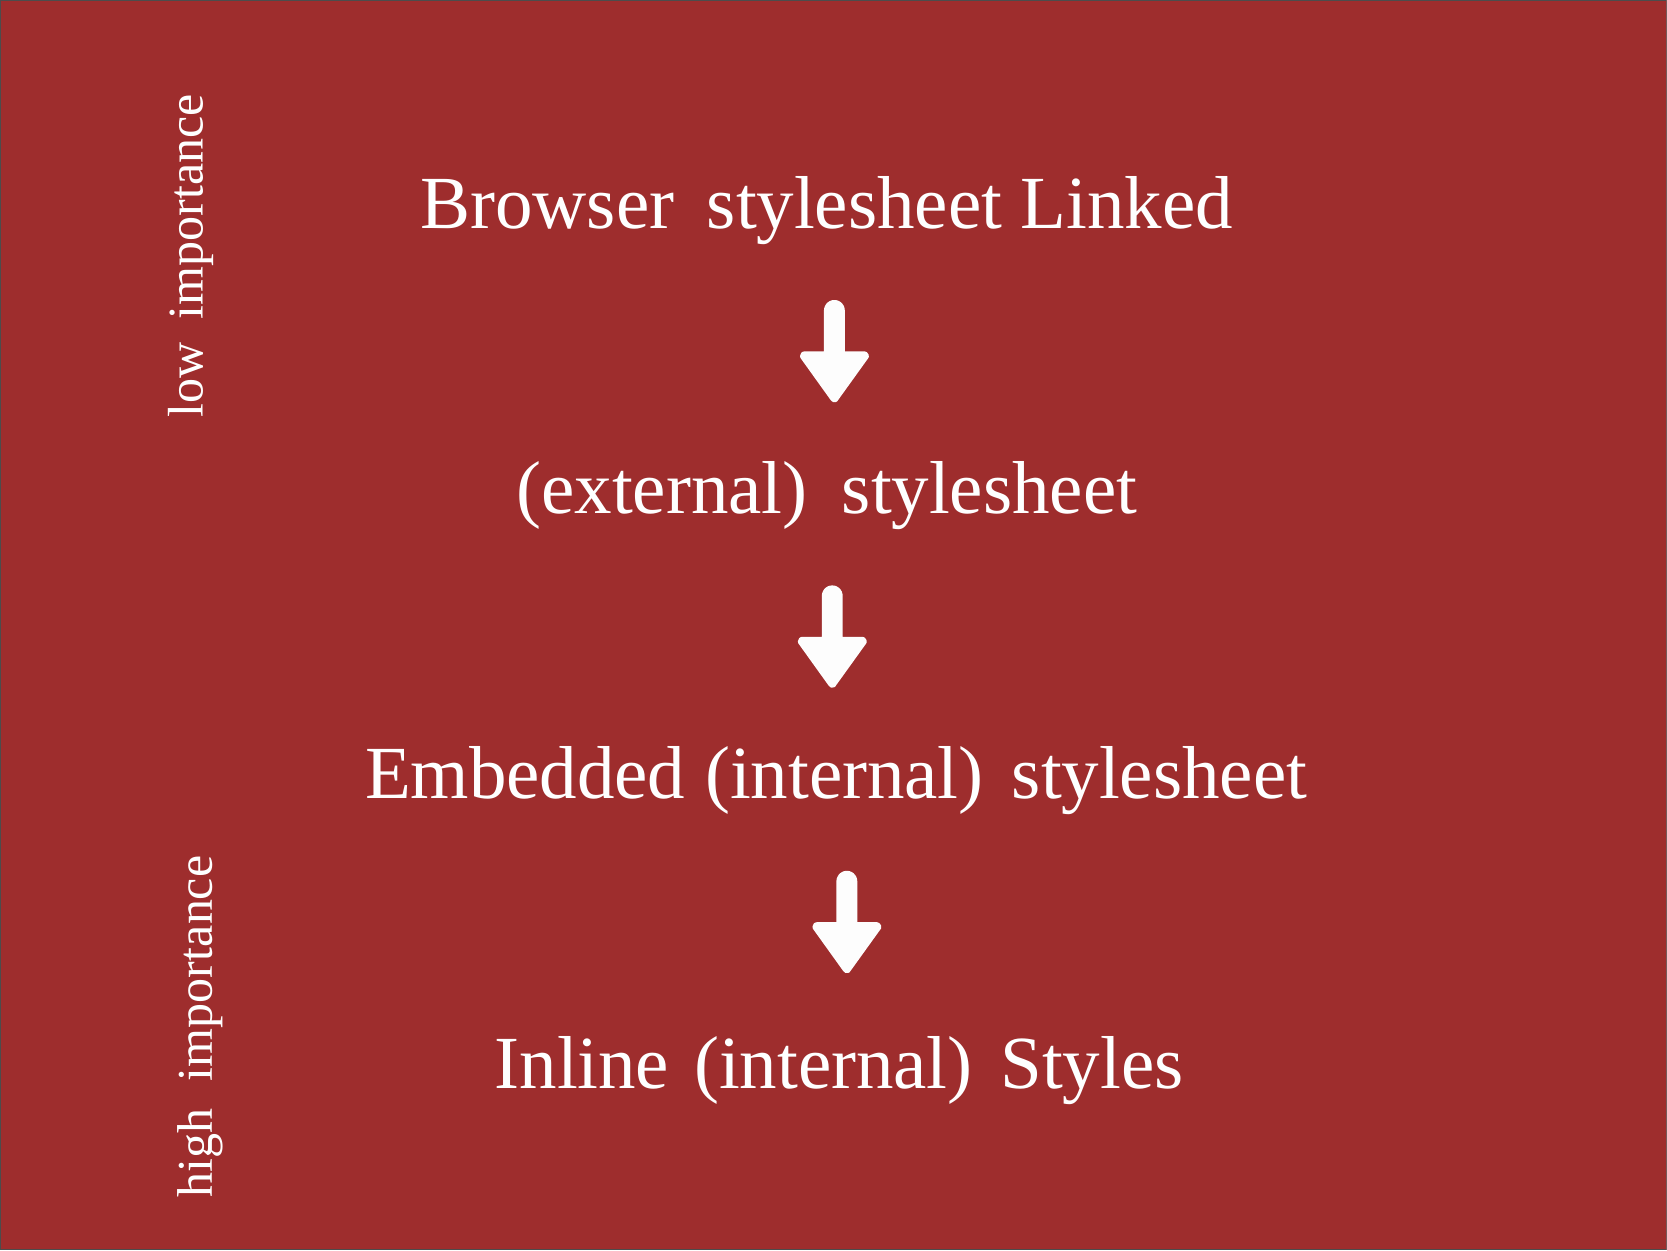

Browser stylesheet Linked
(external) stylesheet
Embedded (internal) stylesheet
Inline (internal) Styles

low importance

high  importance